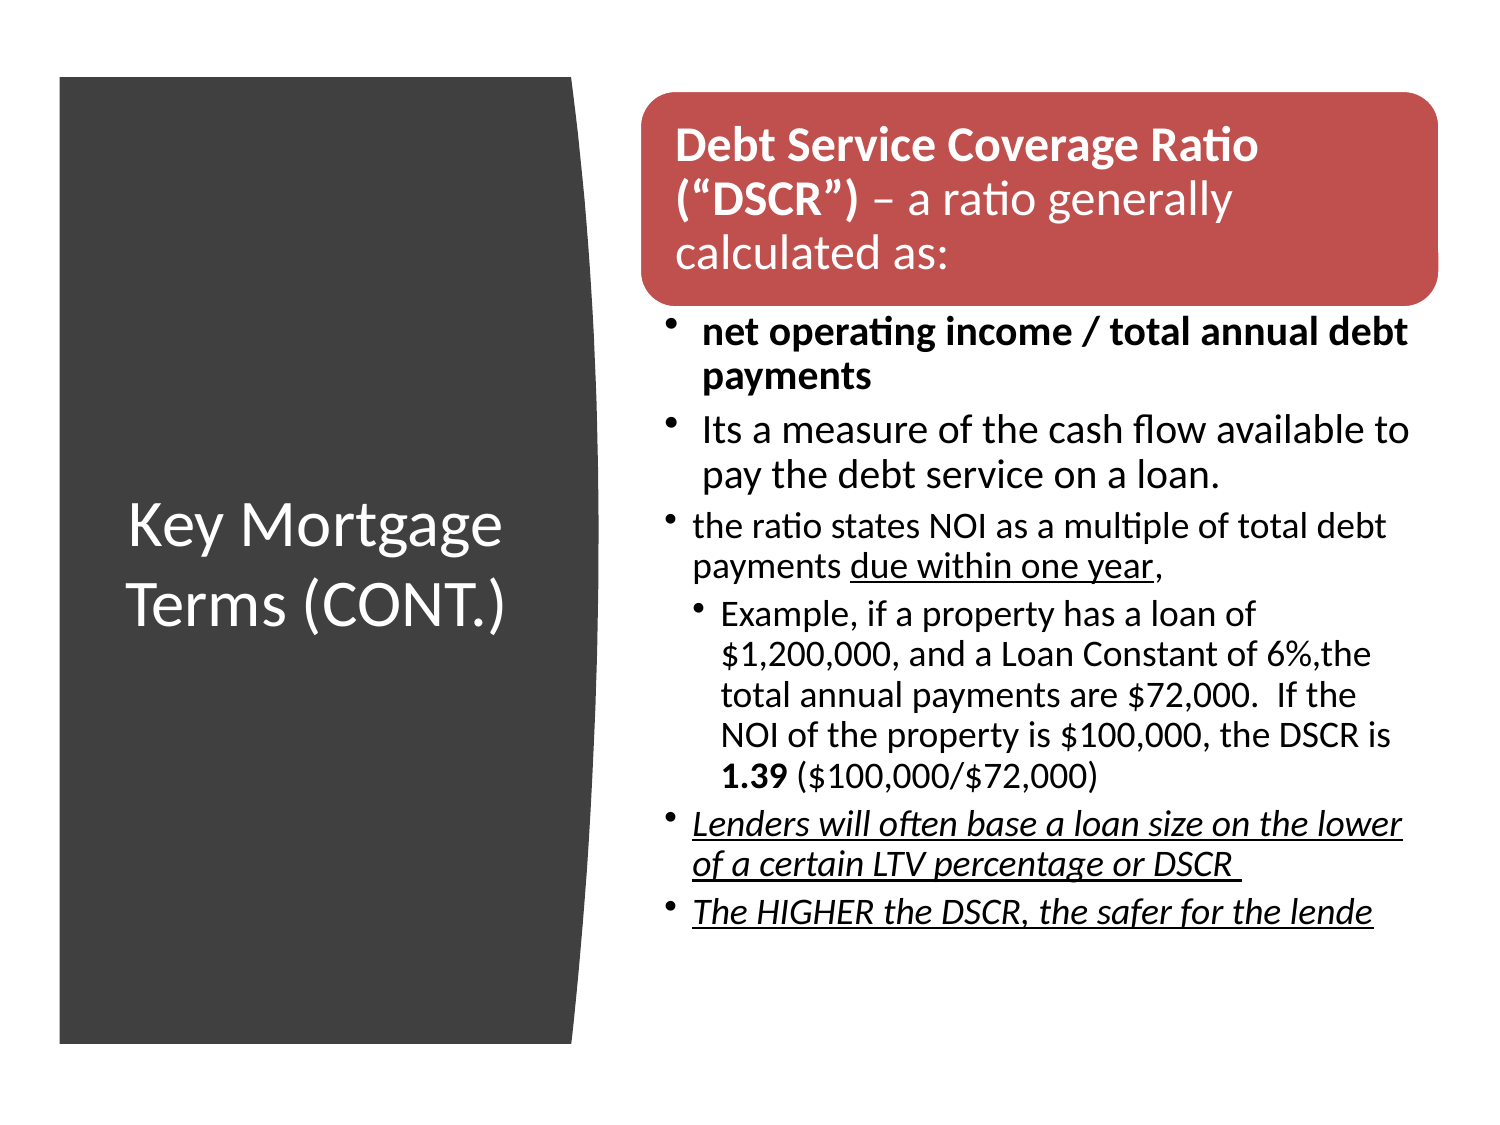

Debt Service Coverage Ratio (“DSCR”) – a ratio generally calculated as:
net operating income / total annual debt payments
Its a measure of the cash flow available to pay the debt service on a loan.
the ratio states NOI as a multiple of total debt payments due within one year,
Example, if a property has a loan of $1,200,000, and a Loan Constant of 6%,the total annual payments are $72,000.  If the NOI of the property is $100,000, the DSCR is 1.39 ($100,000/$72,000)
Lenders will often base a loan size on the lower of a certain LTV percentage or DSCR
The HIGHER the DSCR, the safer for the lende

# Key Mortgage Terms (CONT.)